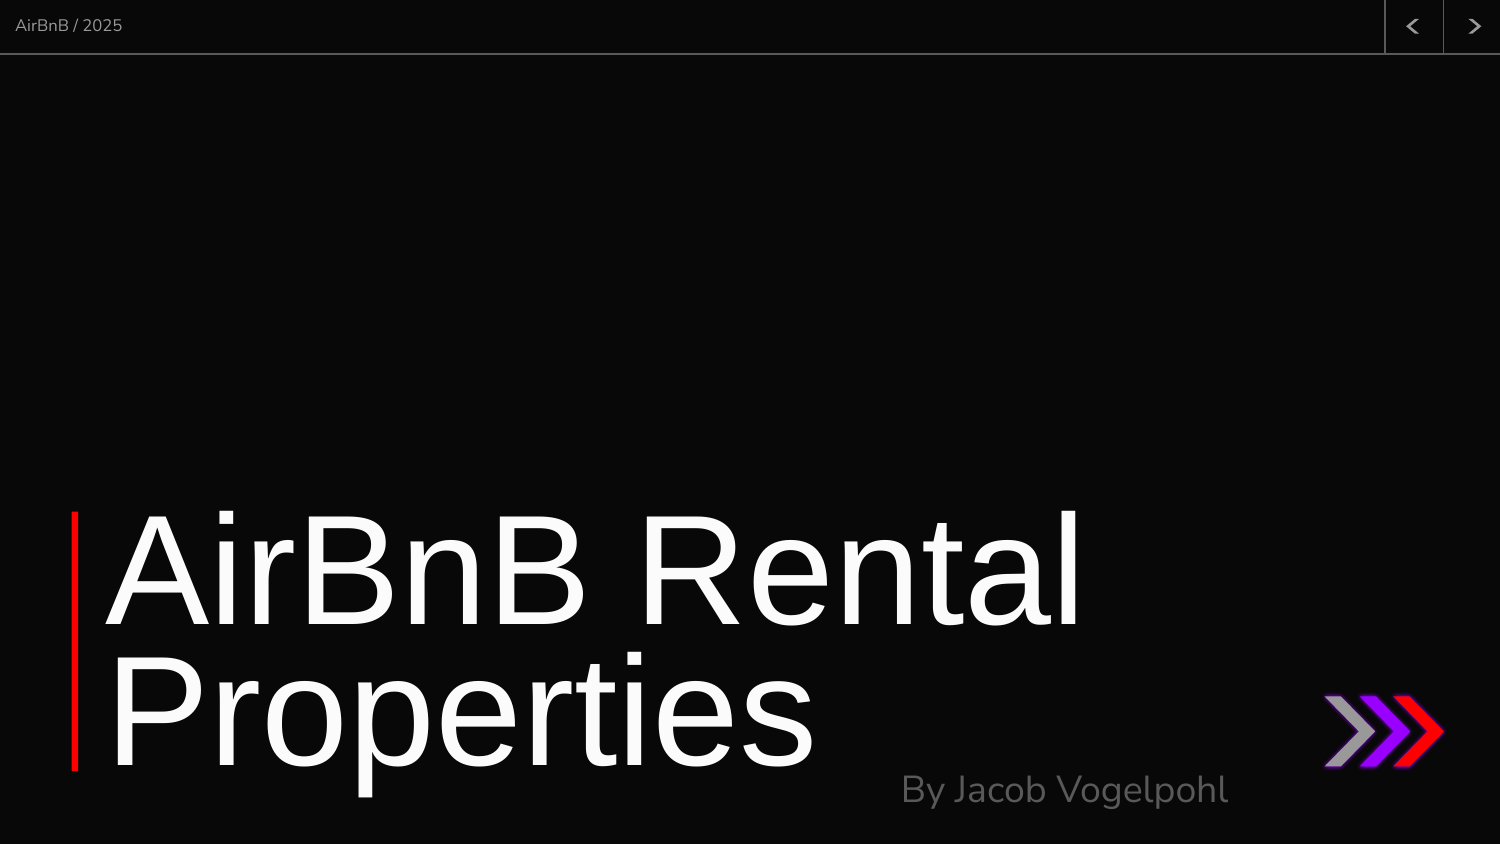

AirBnB / 2025
# AirBnB Rental Properties

By Jacob Vogelpohl